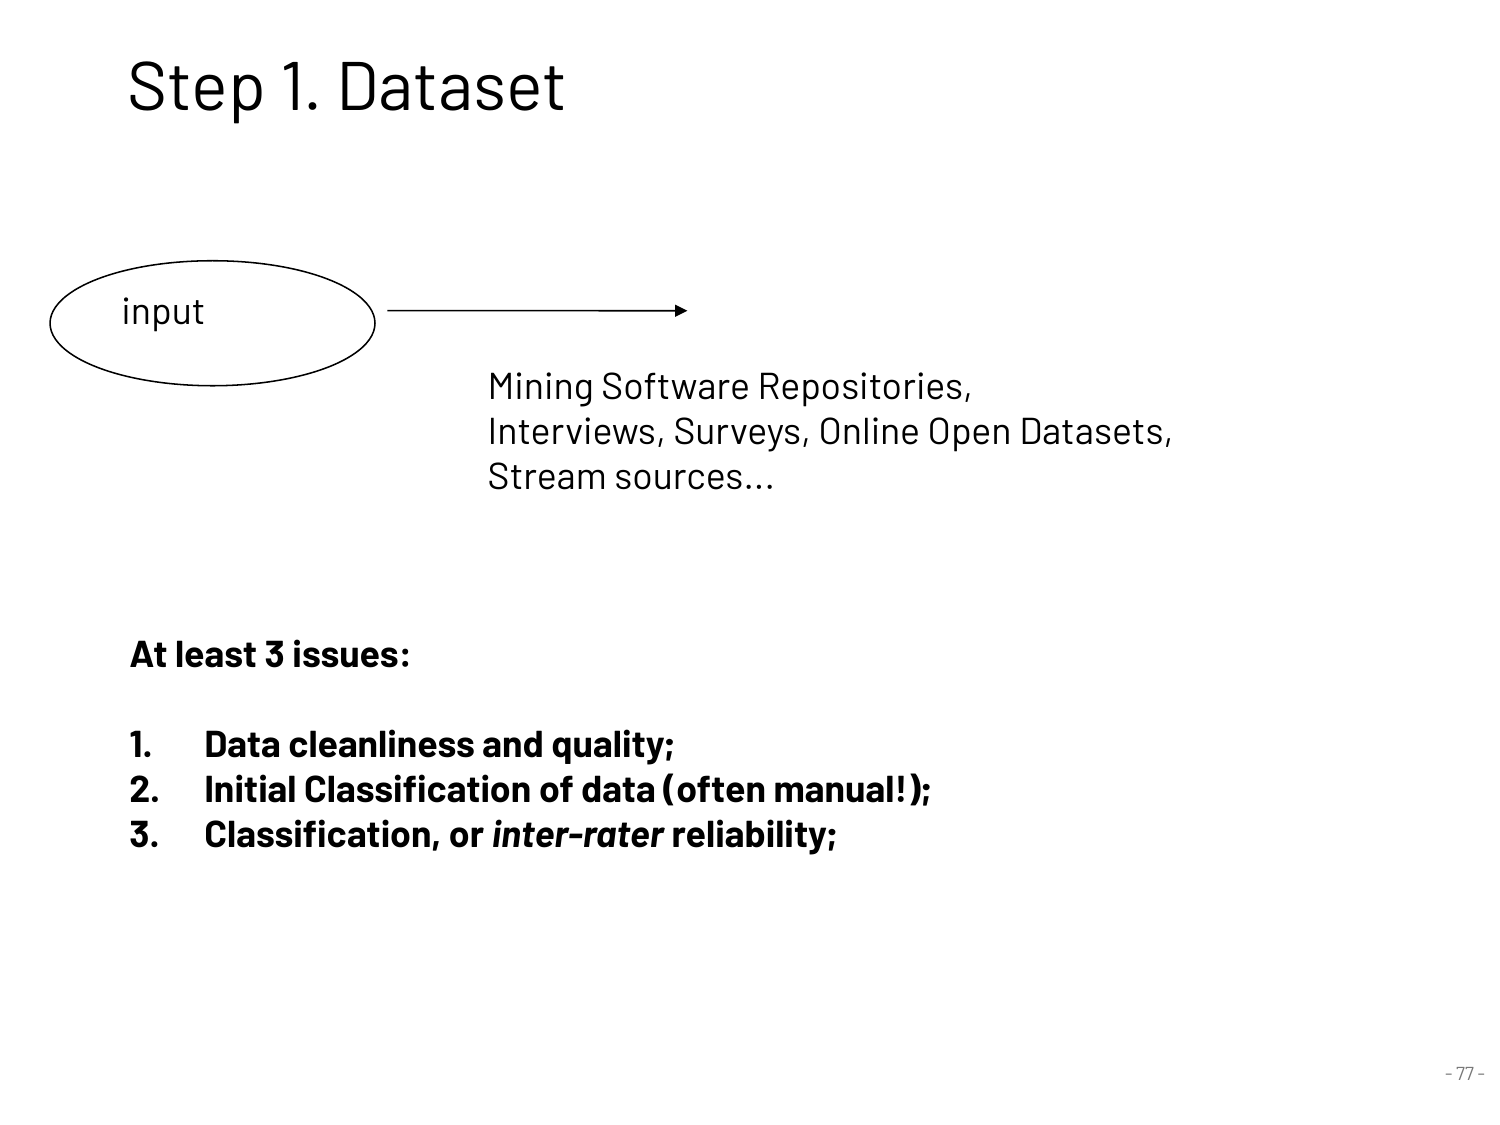

# Step 1. Dataset

input

Mining Software Repositories,
Interviews, Surveys, Online Open Datasets,
Stream sources...
At least 3 issues:

Data cleanliness and quality;
Initial Classification of data (often manual!);
Classification, or inter-rater reliability;

- 77 -